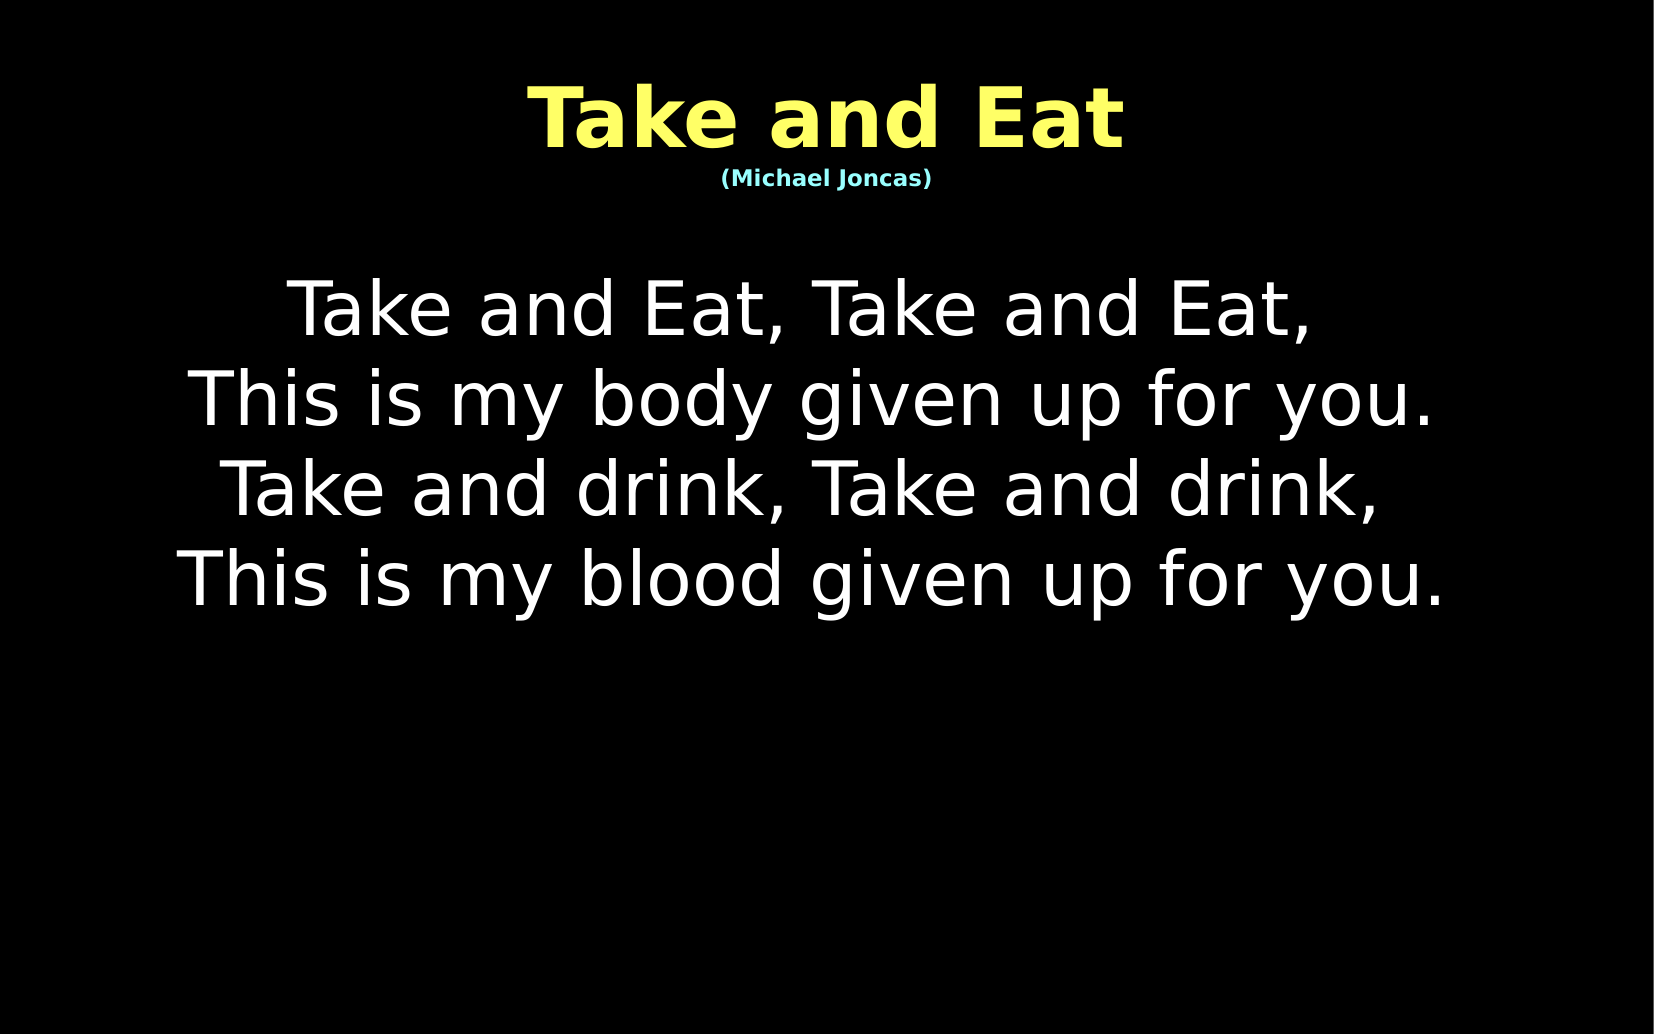

Take and Eat
(Michael Joncas)
Take and Eat, Take and Eat,
This is my body given up for you.
Take and drink, Take and drink,
This is my blood given up for you.